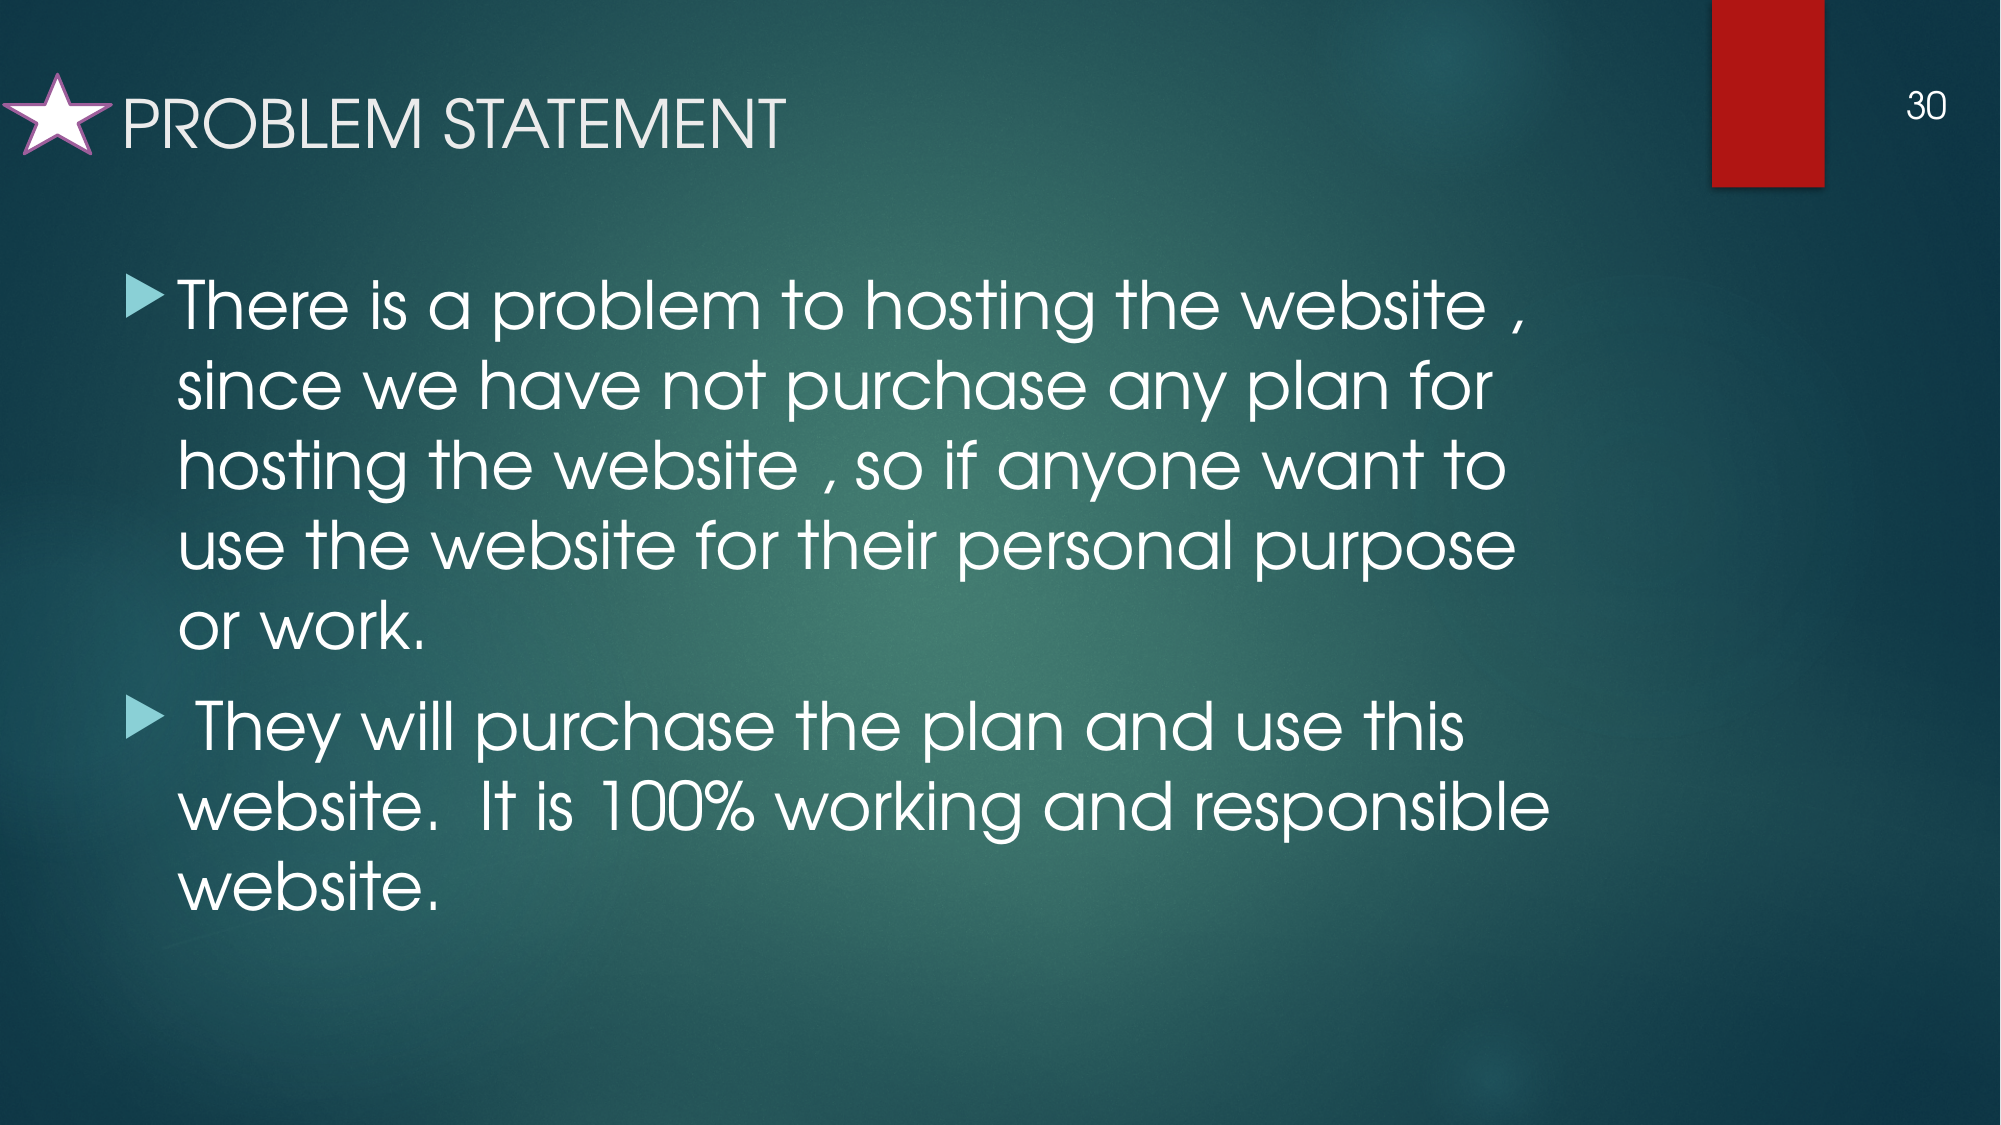

# PROBLEM STATEMENT
30
There is a problem to hosting the website , since we have not purchase any plan for hosting the website , so if anyone want to use the website for their personal purpose or work.
 They will purchase the plan and use this website.  It is 100% working and responsible website.